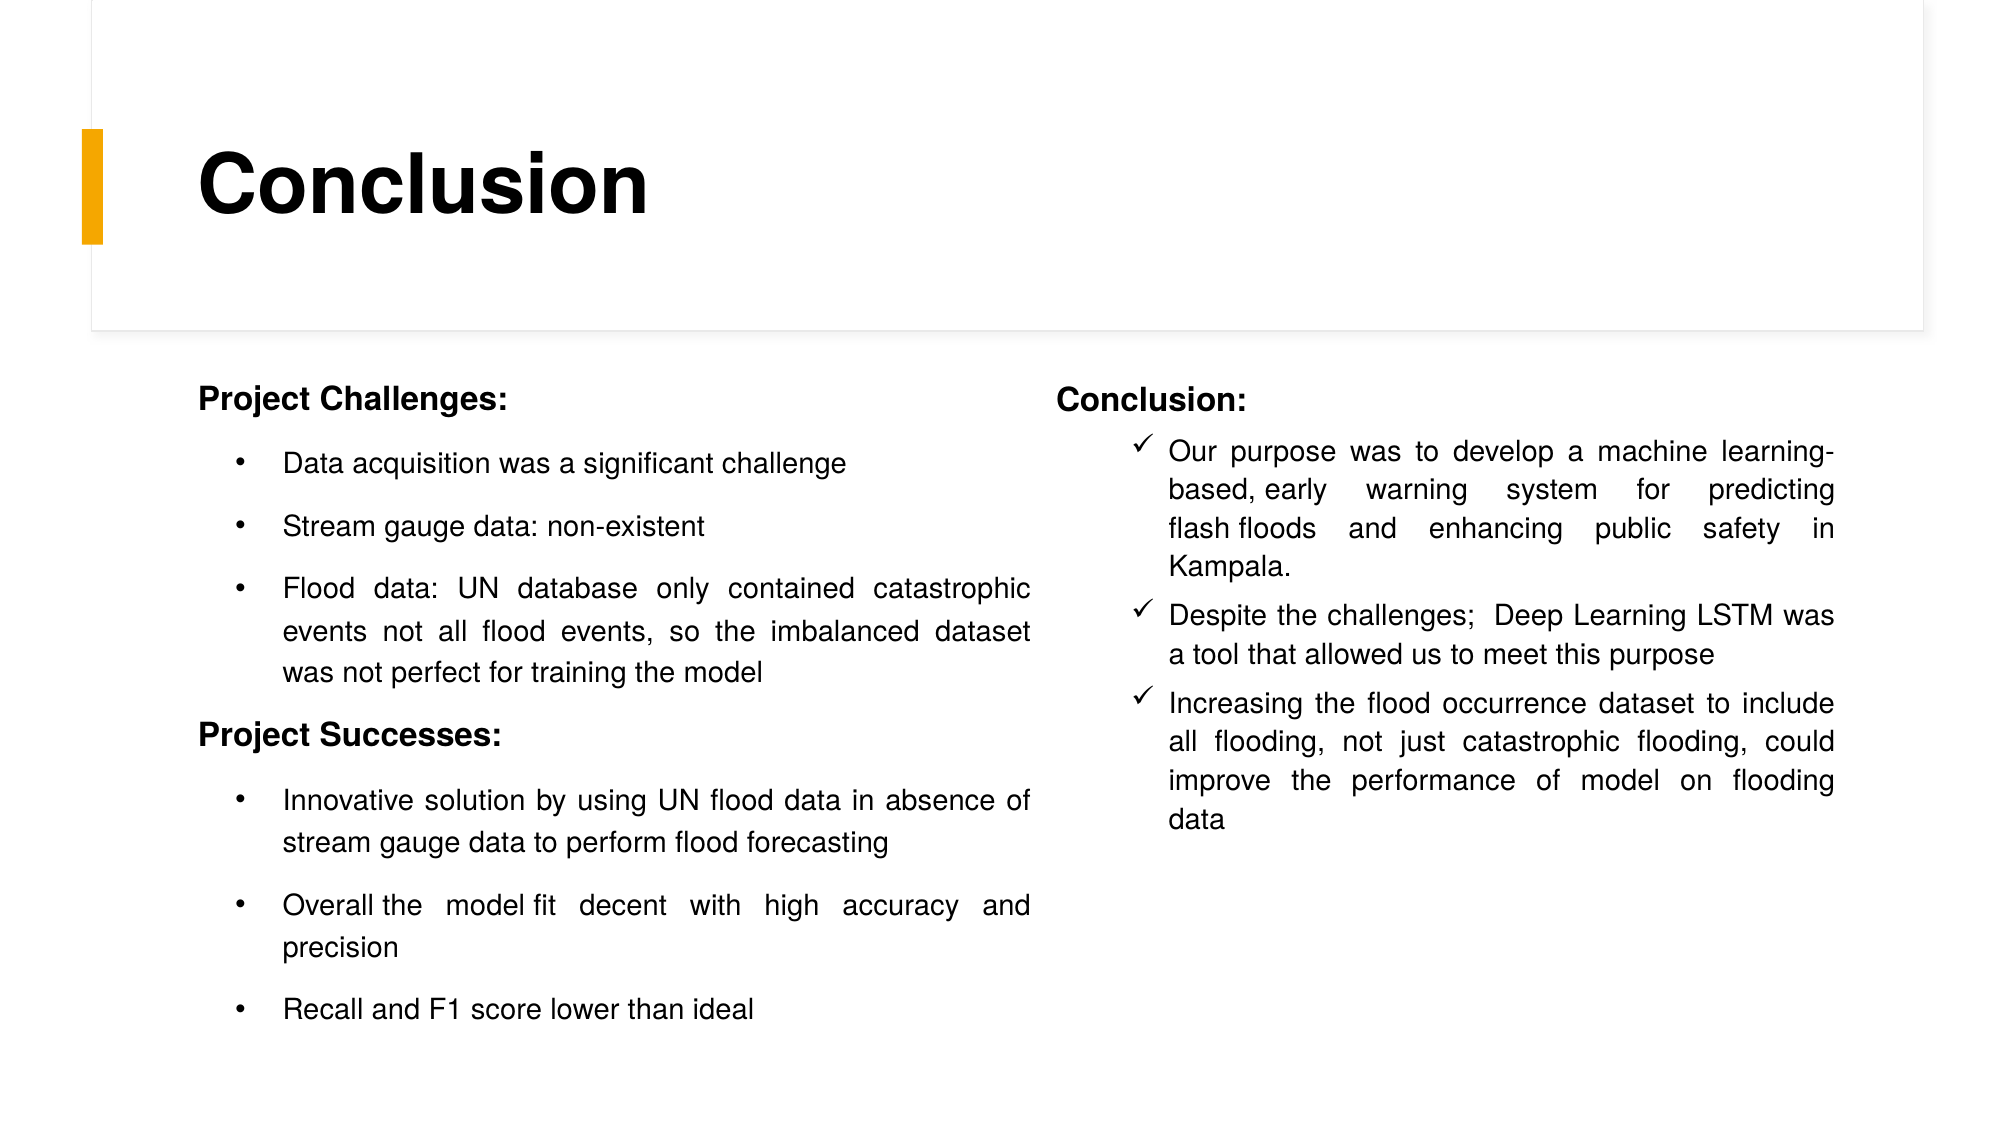

# Conclusion

Conclusion:
Our purpose was to develop a machine learning-based, early warning system for predicting flash floods and enhancing public safety in Kampala.
Despite the challenges;  Deep Learning LSTM was a tool that allowed us to meet this purpose
Increasing the flood occurrence dataset to include all flooding, not just catastrophic flooding, could improve the performance of model on flooding data

Project Challenges:
Data acquisition was a significant challenge
Stream gauge data: non-existent
Flood data: UN database only contained catastrophic events not all flood events, so the imbalanced dataset was not perfect for training the model
Project Successes:
Innovative solution by using UN flood data in absence of stream gauge data to perform flood forecasting
Overall the model fit decent with high accuracy and precision
Recall and F1 score lower than ideal